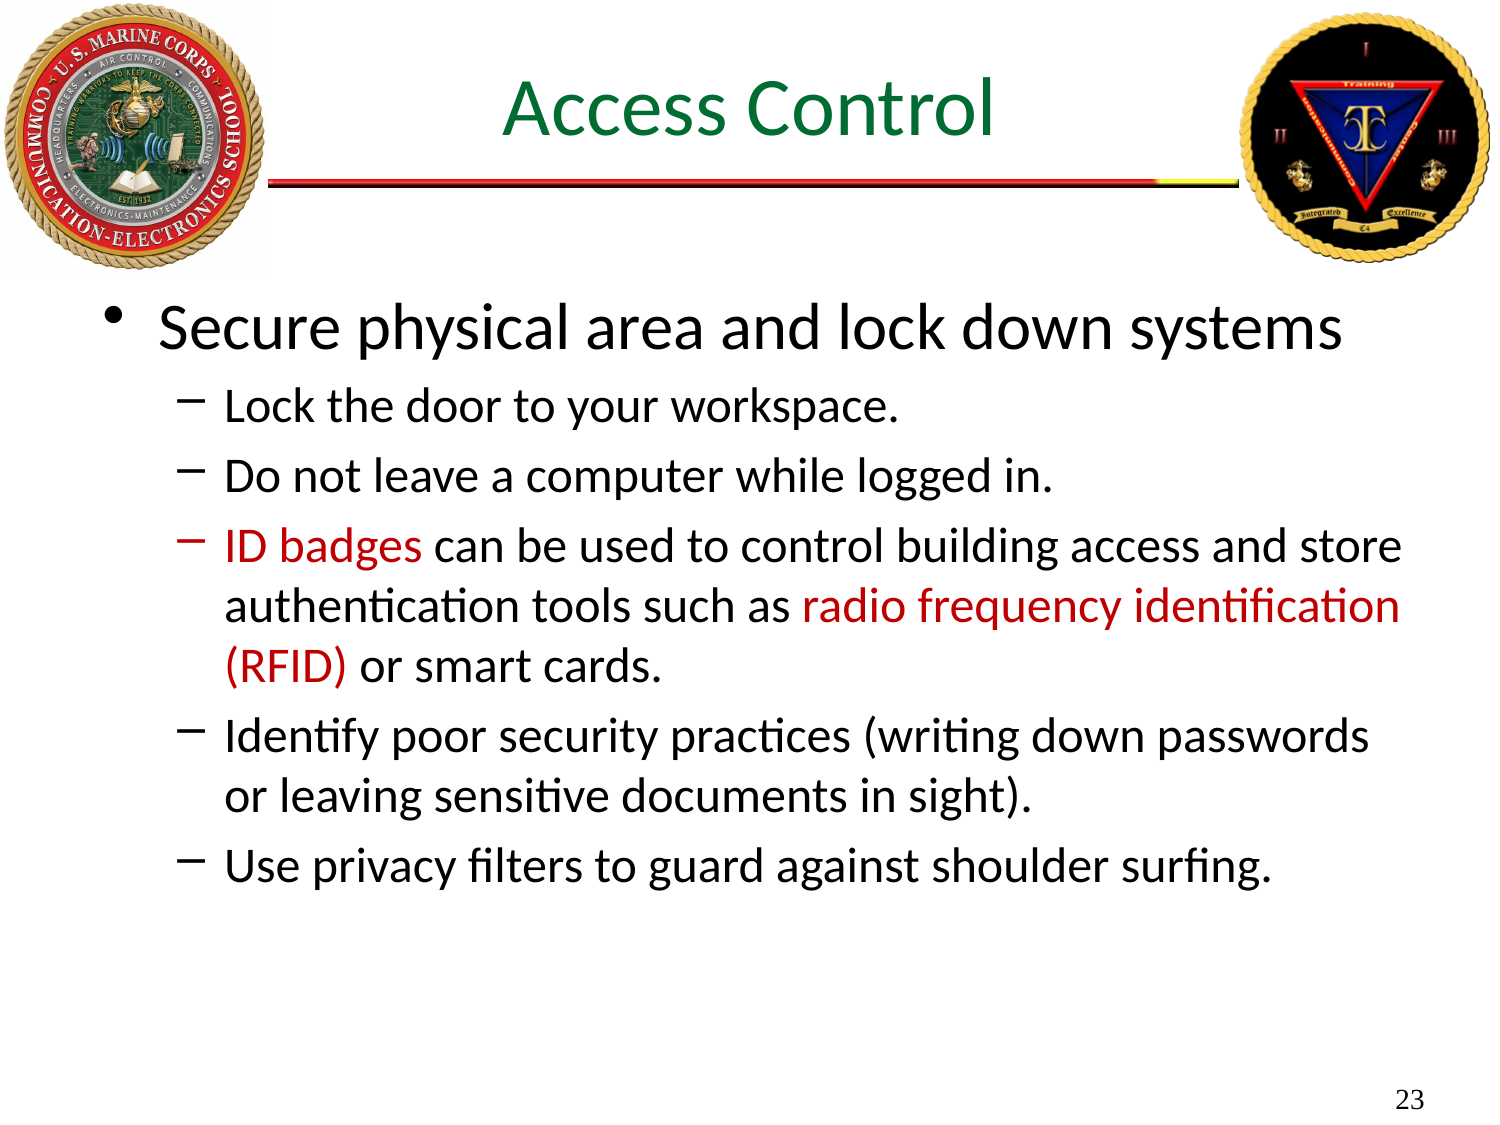

# Access Control
Secure physical area and lock down systems
Lock the door to your workspace.
Do not leave a computer while logged in.
ID badges can be used to control building access and store authentication tools such as radio frequency identification (RFID) or smart cards.
Identify poor security practices (writing down passwords or leaving sensitive documents in sight).
Use privacy filters to guard against shoulder surfing.